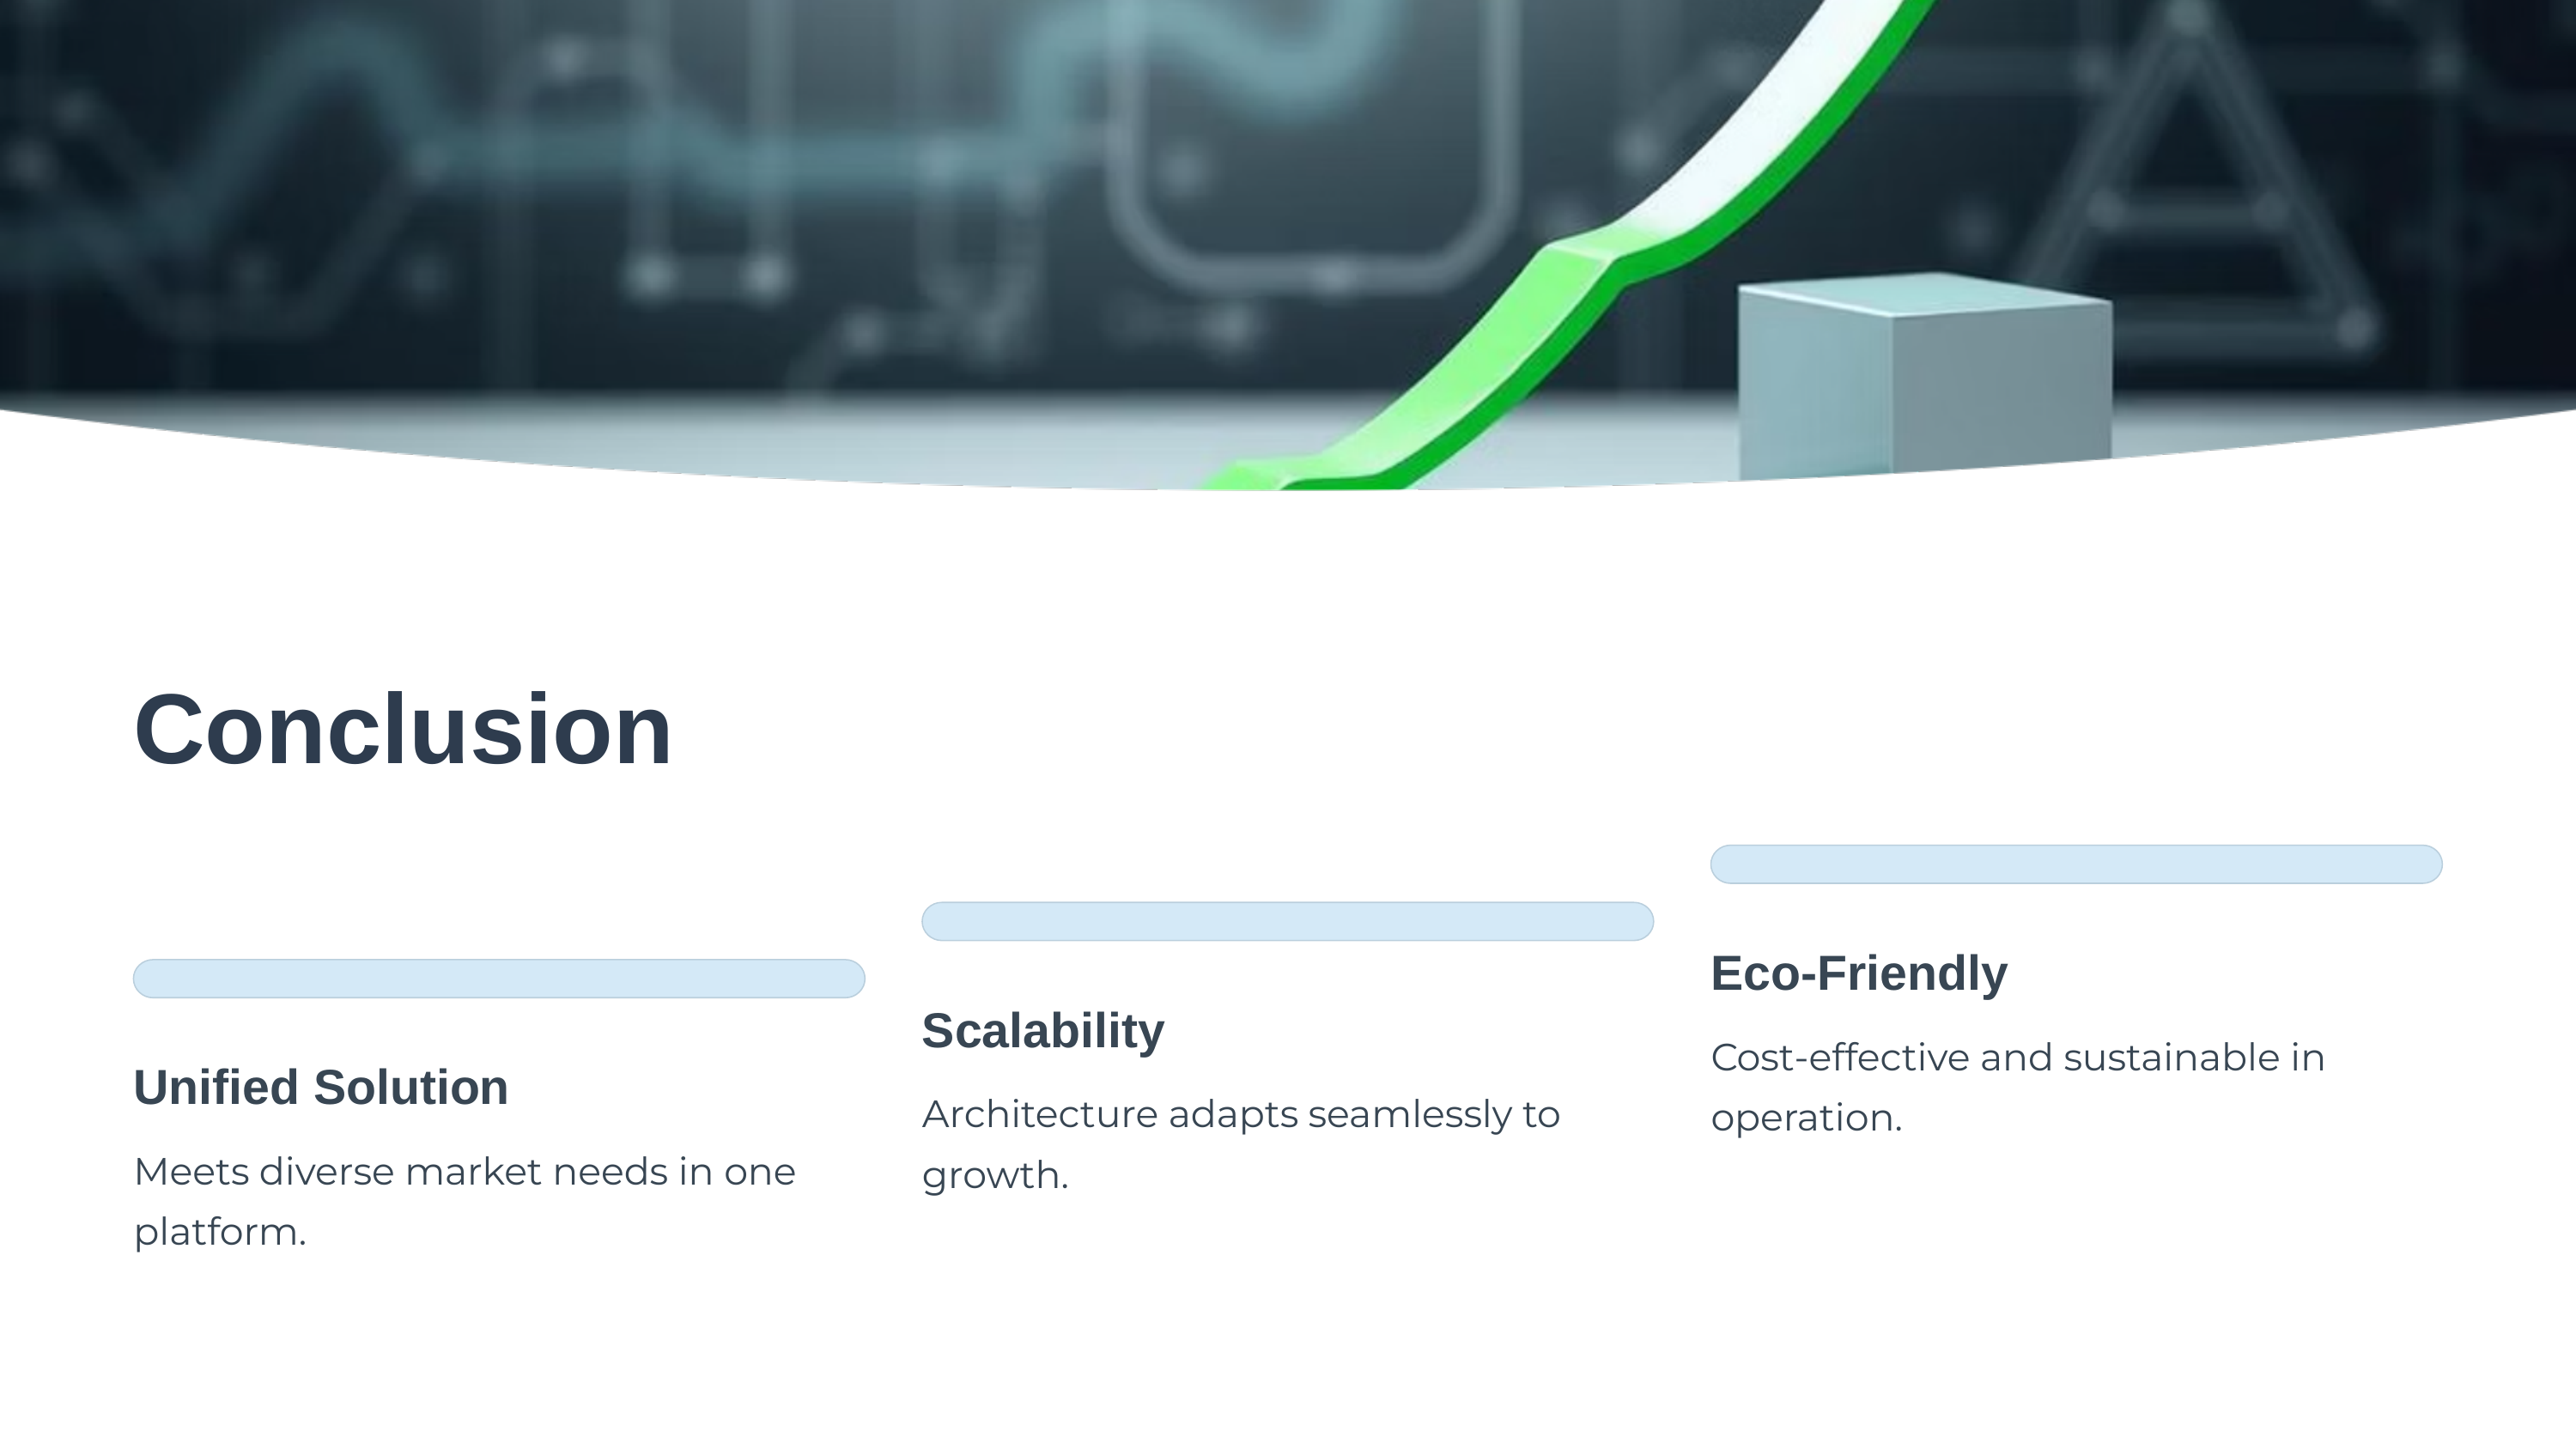

Conclusion

Eco-Friendly

Scalability

Cost-effective and sustainable in operation.

Unified Solution

Architecture adapts seamlessly to growth.

Meets diverse market needs in one platform.